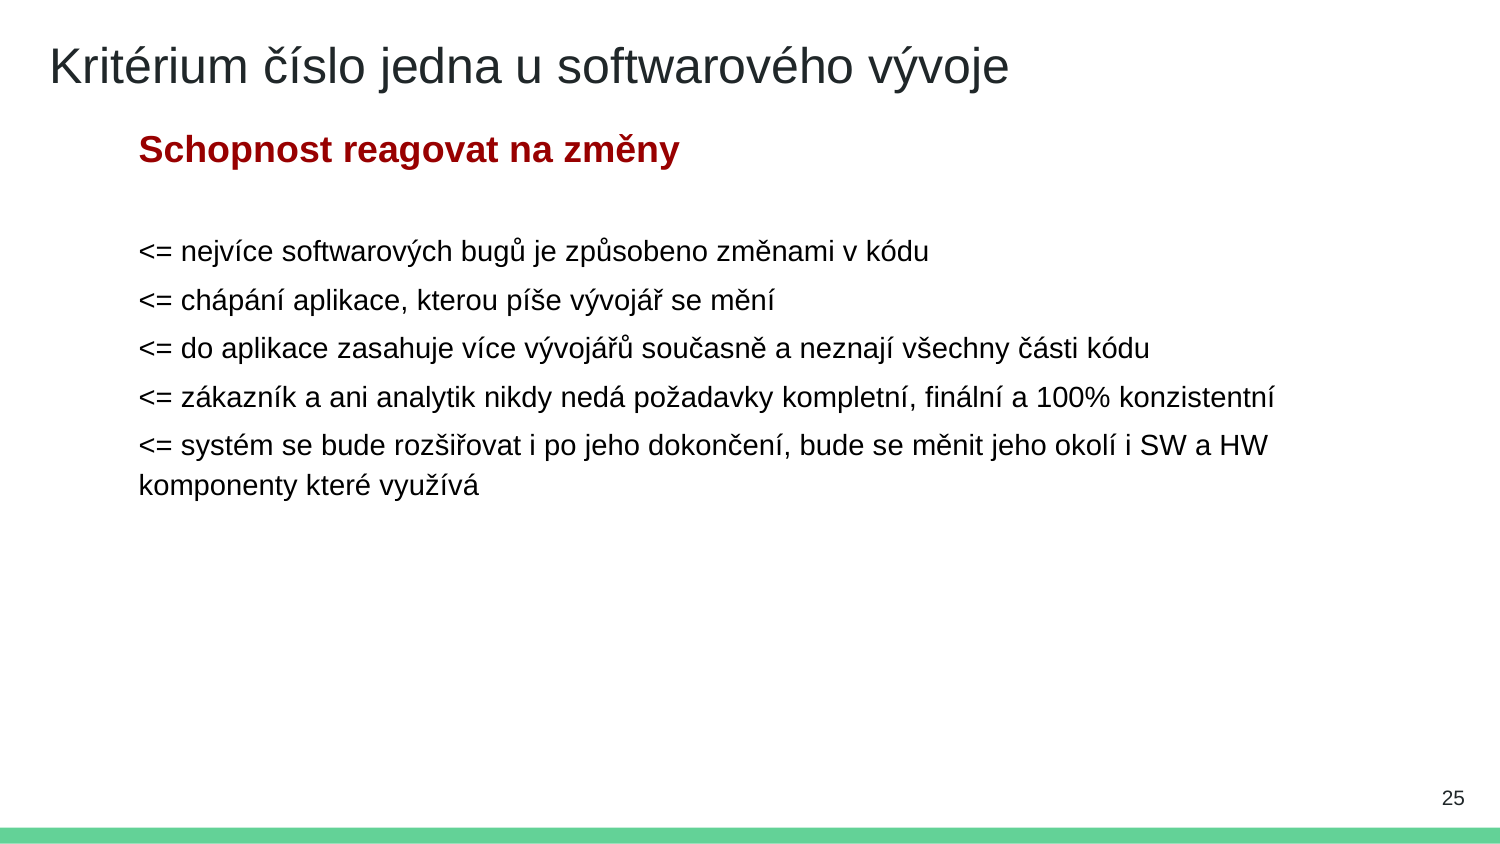

# Kritérium číslo jedna u softwarového vývoje
Schopnost reagovat na změny

<= nejvíce softwarových bugů je způsobeno změnami v kódu
<= chápání aplikace, kterou píše vývojář se mění
<= do aplikace zasahuje více vývojářů současně a neznají všechny části kódu
<= zákazník a ani analytik nikdy nedá požadavky kompletní, finální a 100% konzistentní
<= systém se bude rozšiřovat i po jeho dokončení, bude se měnit jeho okolí i SW a HW komponenty které využívá
25